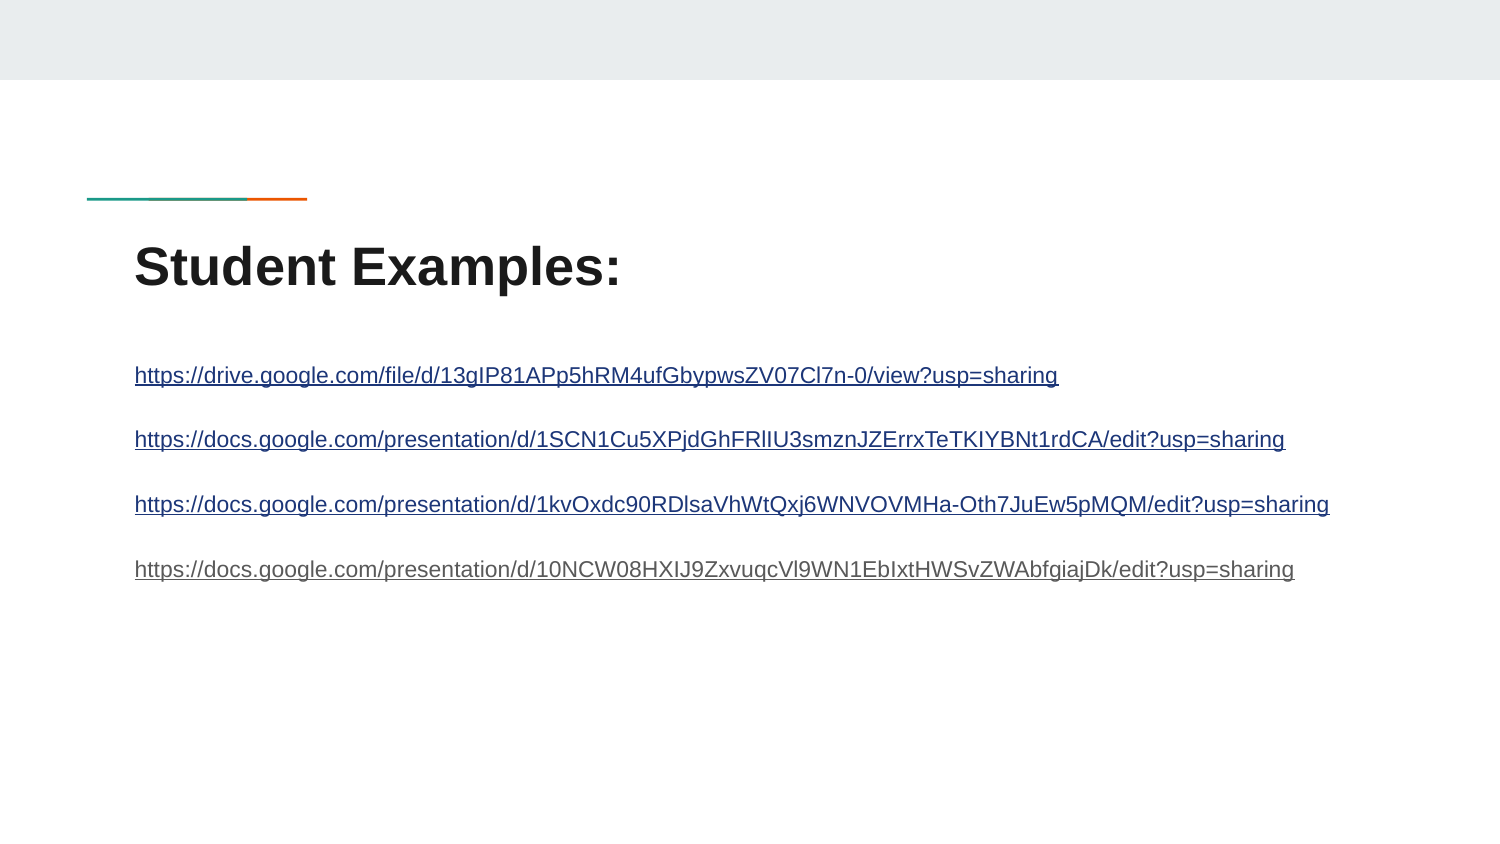

# Student Examples:
https://drive.google.com/file/d/13gIP81APp5hRM4ufGbypwsZV07Cl7n-0/view?usp=sharing
https://docs.google.com/presentation/d/1SCN1Cu5XPjdGhFRlIU3smznJZErrxTeTKIYBNt1rdCA/edit?usp=sharing
https://docs.google.com/presentation/d/1kvOxdc90RDlsaVhWtQxj6WNVOVMHa-Oth7JuEw5pMQM/edit?usp=sharing
https://docs.google.com/presentation/d/10NCW08HXIJ9ZxvuqcVl9WN1EbIxtHWSvZWAbfgiajDk/edit?usp=sharing